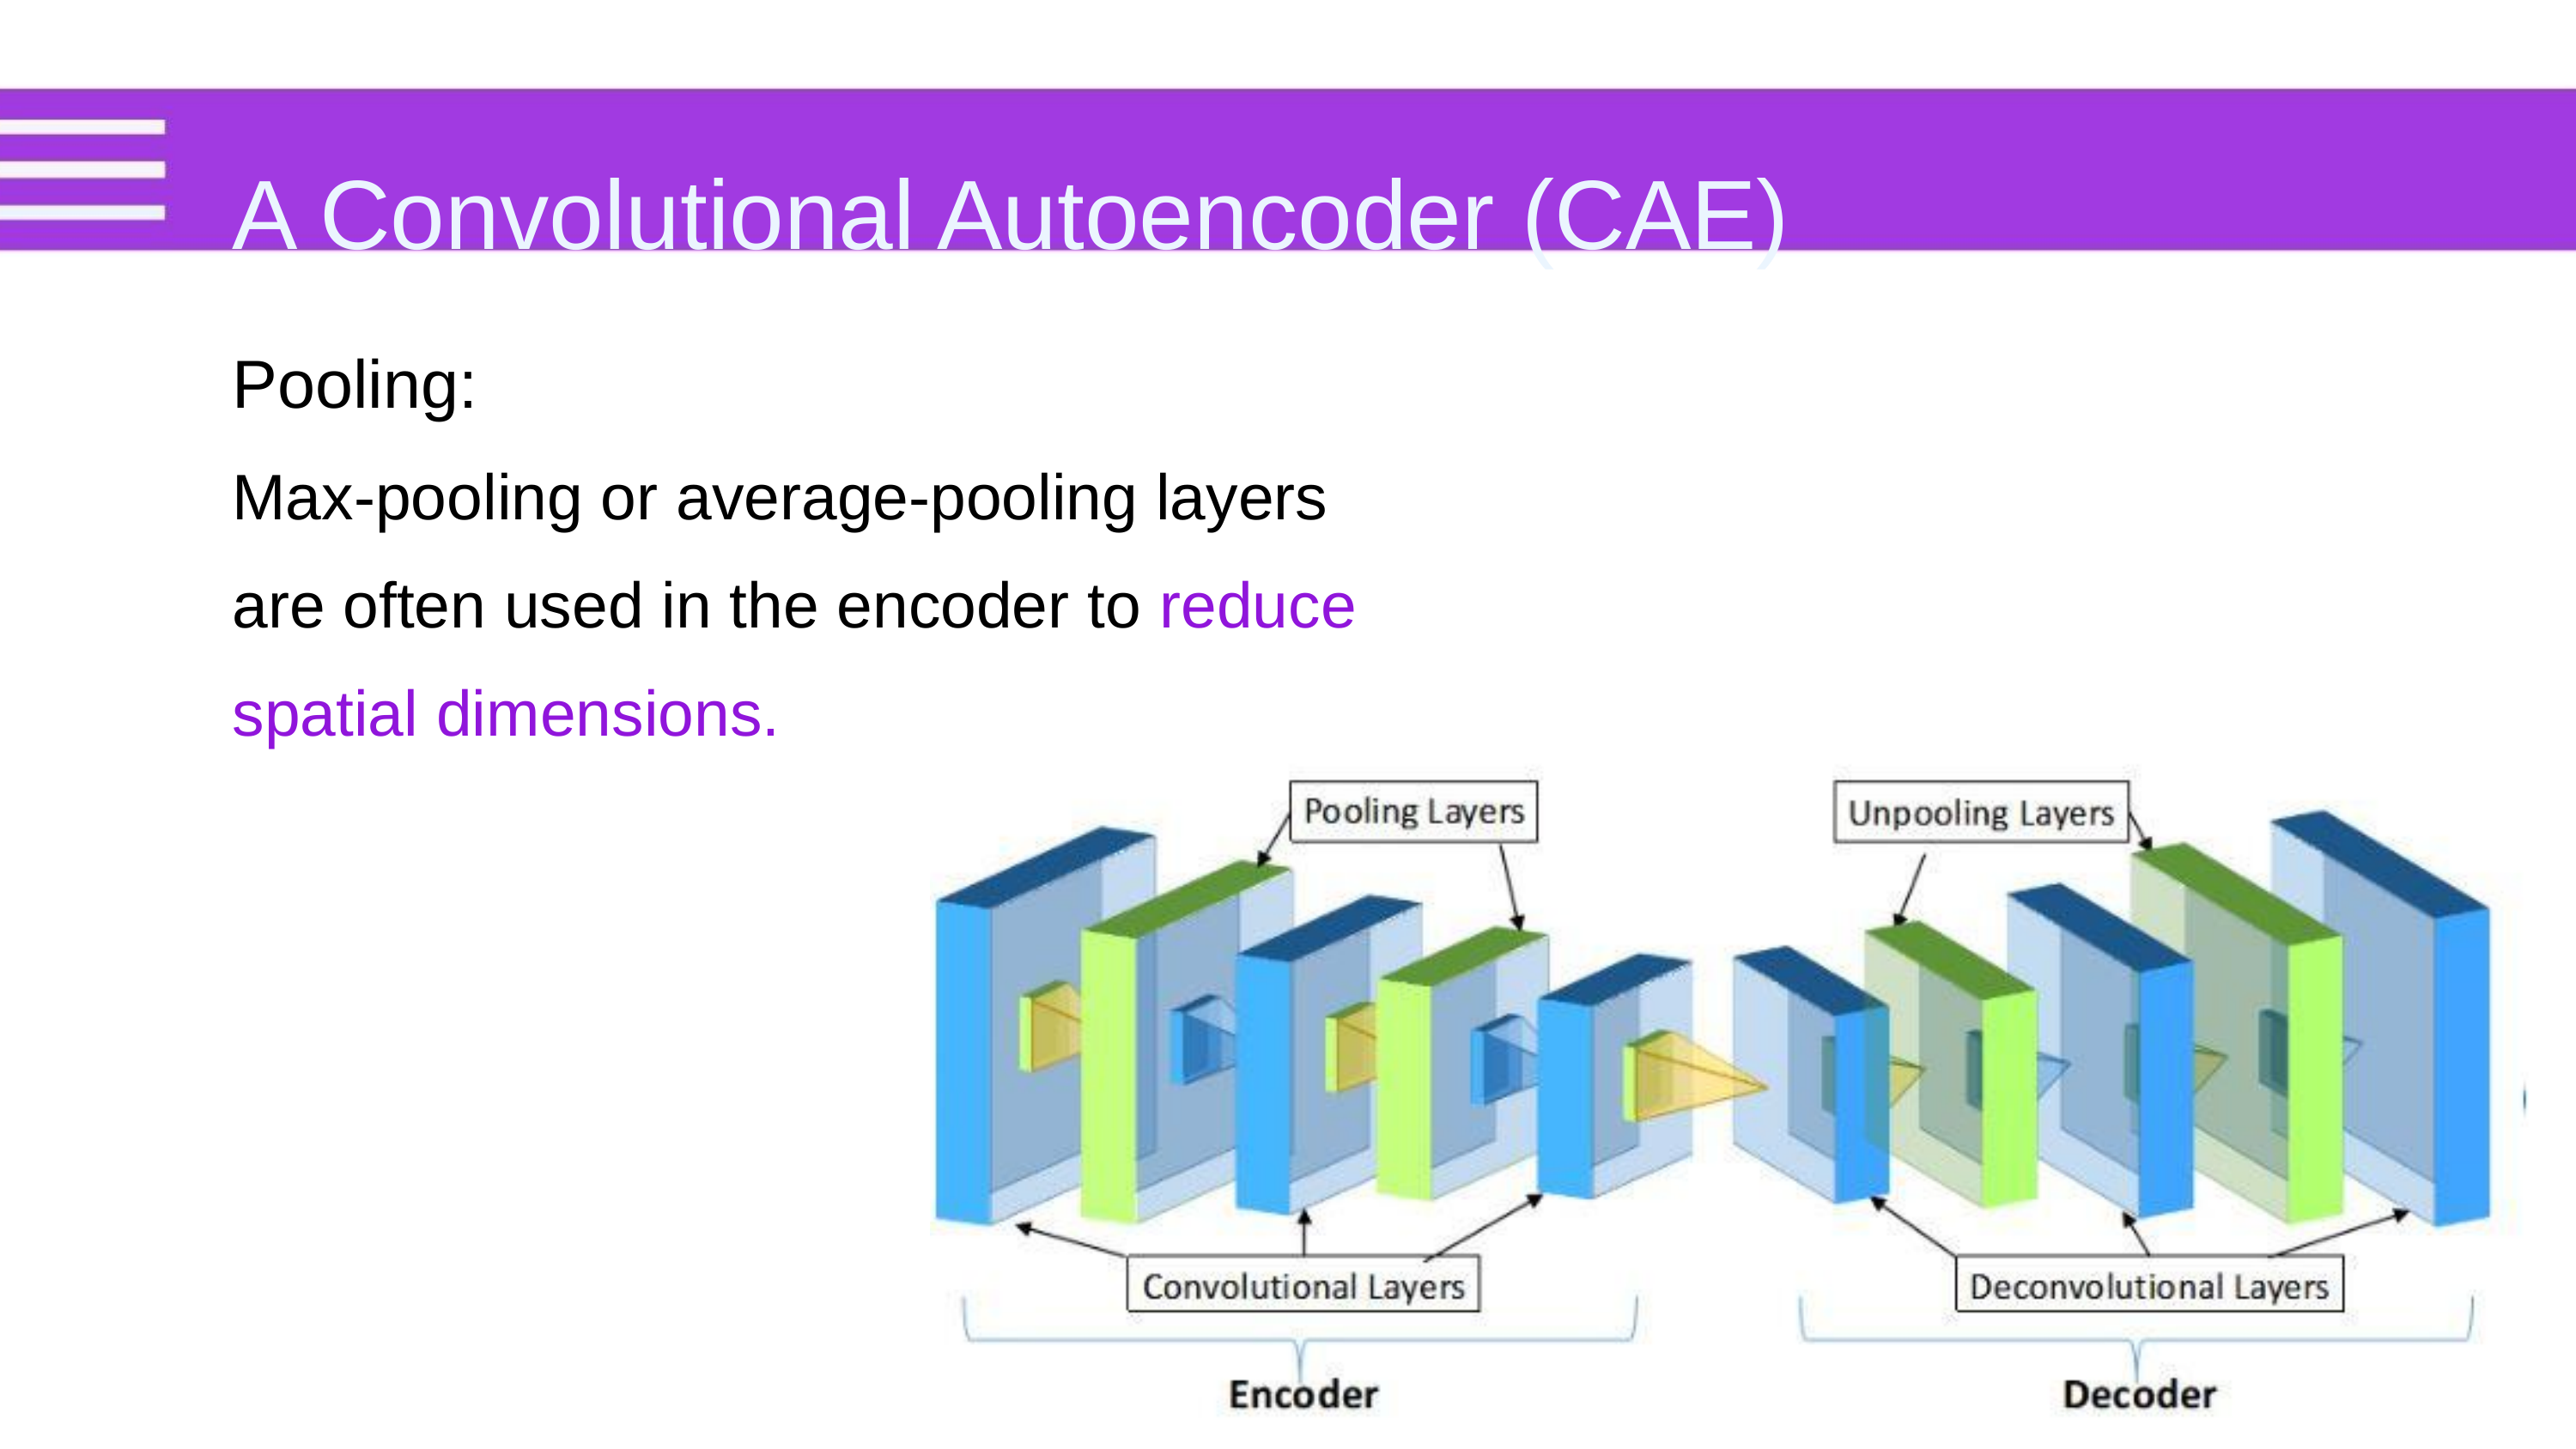

A Convolutional Autoencoder (CAE)
Pooling:
Max-pooling or average-pooling layers
are often used in the encoder to reduce
spatial dimensions.